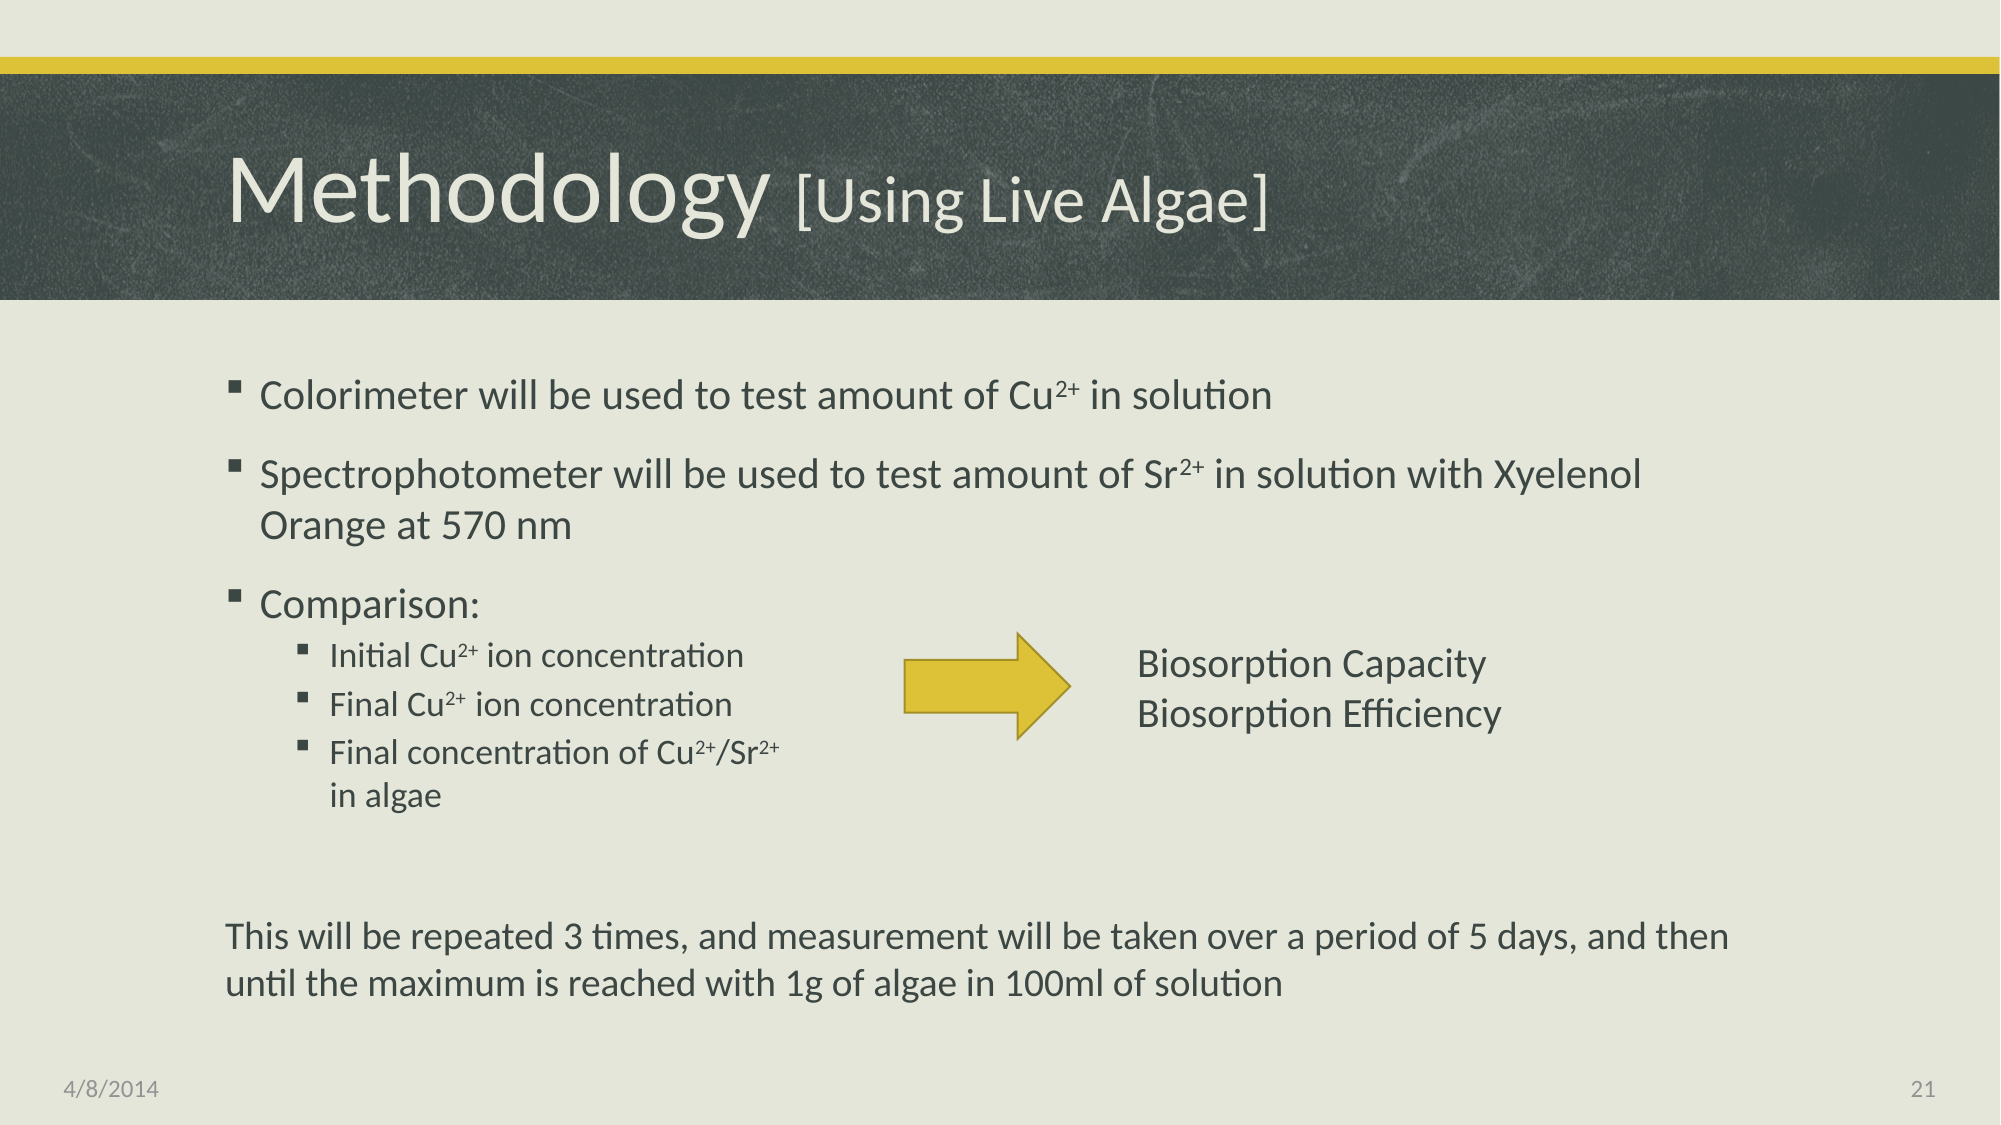

# Methodology [Using Live Algae]
Colorimeter will be used to test amount of Cu2+ in solution
Spectrophotometer will be used to test amount of Sr2+ in solution with Xyelenol Orange at 570 nm
Comparison:
Initial Cu2+ ion concentration
Final Cu2+  ion concentration
Final concentration of Cu2+/Sr2+
in algae

This will be repeated 3 times, and measurement will be taken over a period of 5 days, and then until the maximum is reached with 1g of algae in 100ml of solution
Biosorption Capacity
Biosorption Efficiency

4/8/2014
21